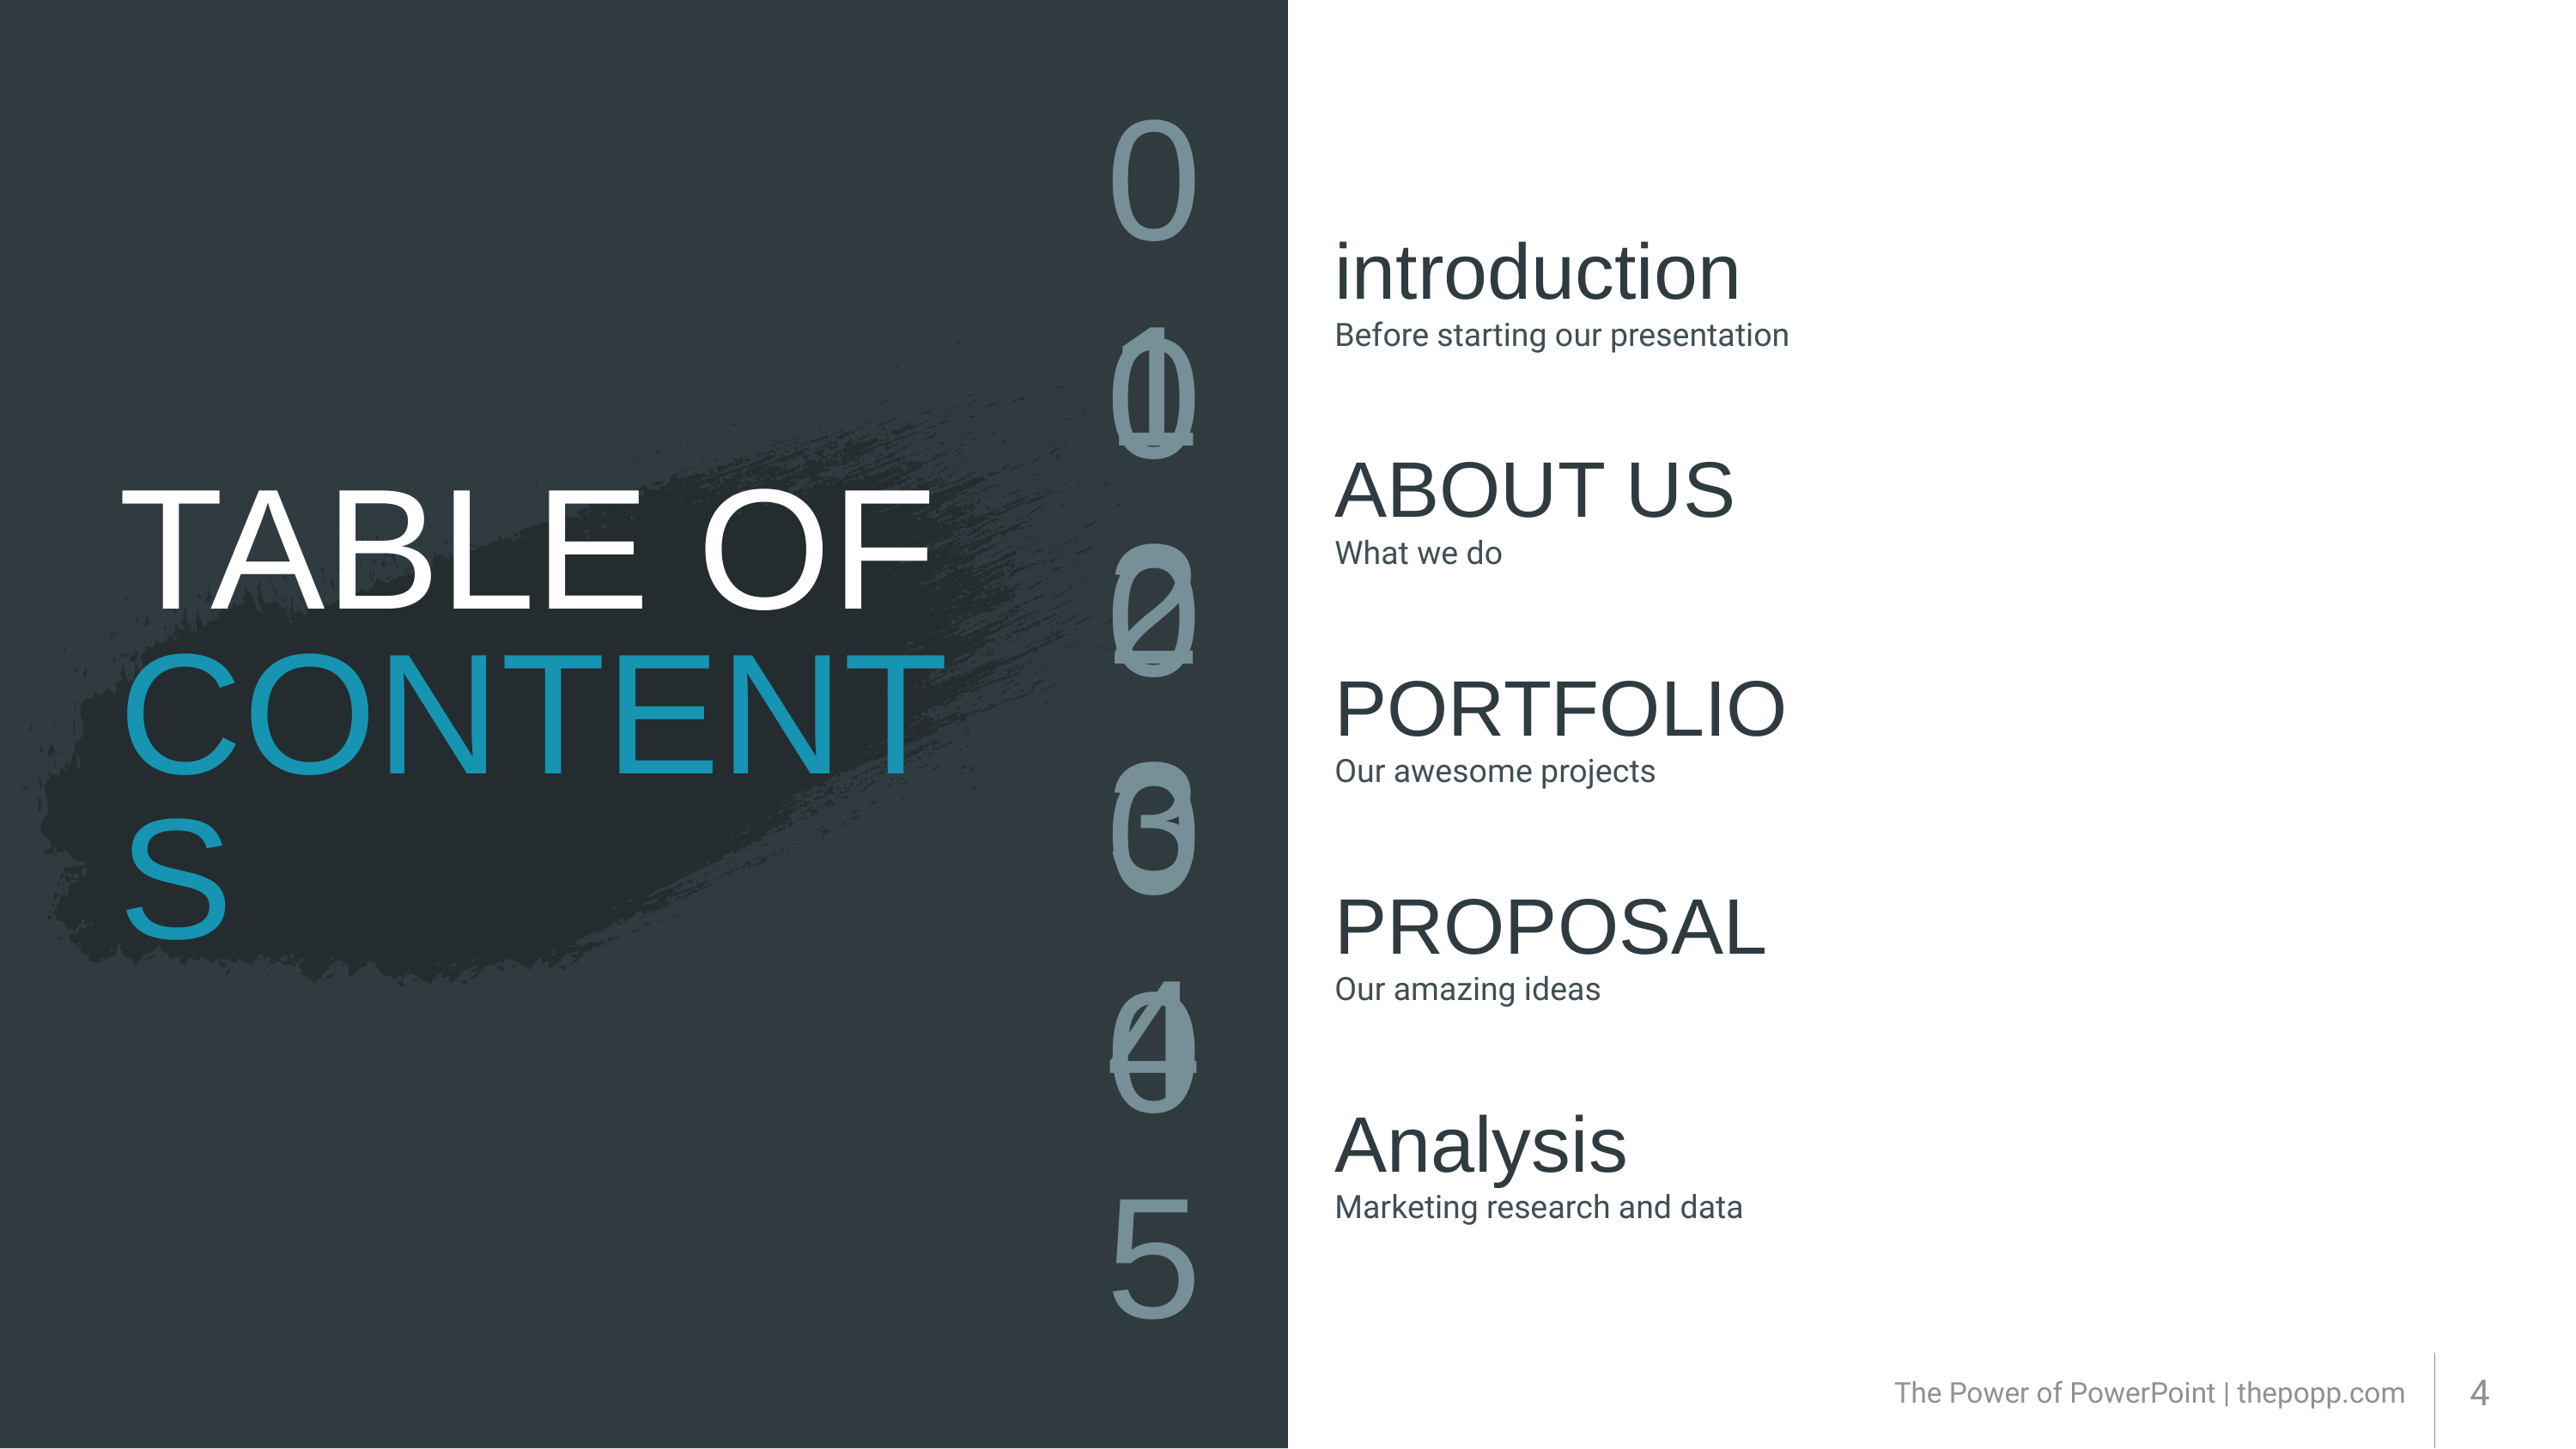

01
introduction
Before starting our presentation
02
ABOUT US
# TABLE OF CONTENTS
What we do
03
PORTFOLIO
Our awesome projects
04
PROPOSAL
Our amazing ideas
05
Analysis
Marketing research and data
4
The Power of PowerPoint | thepopp.com